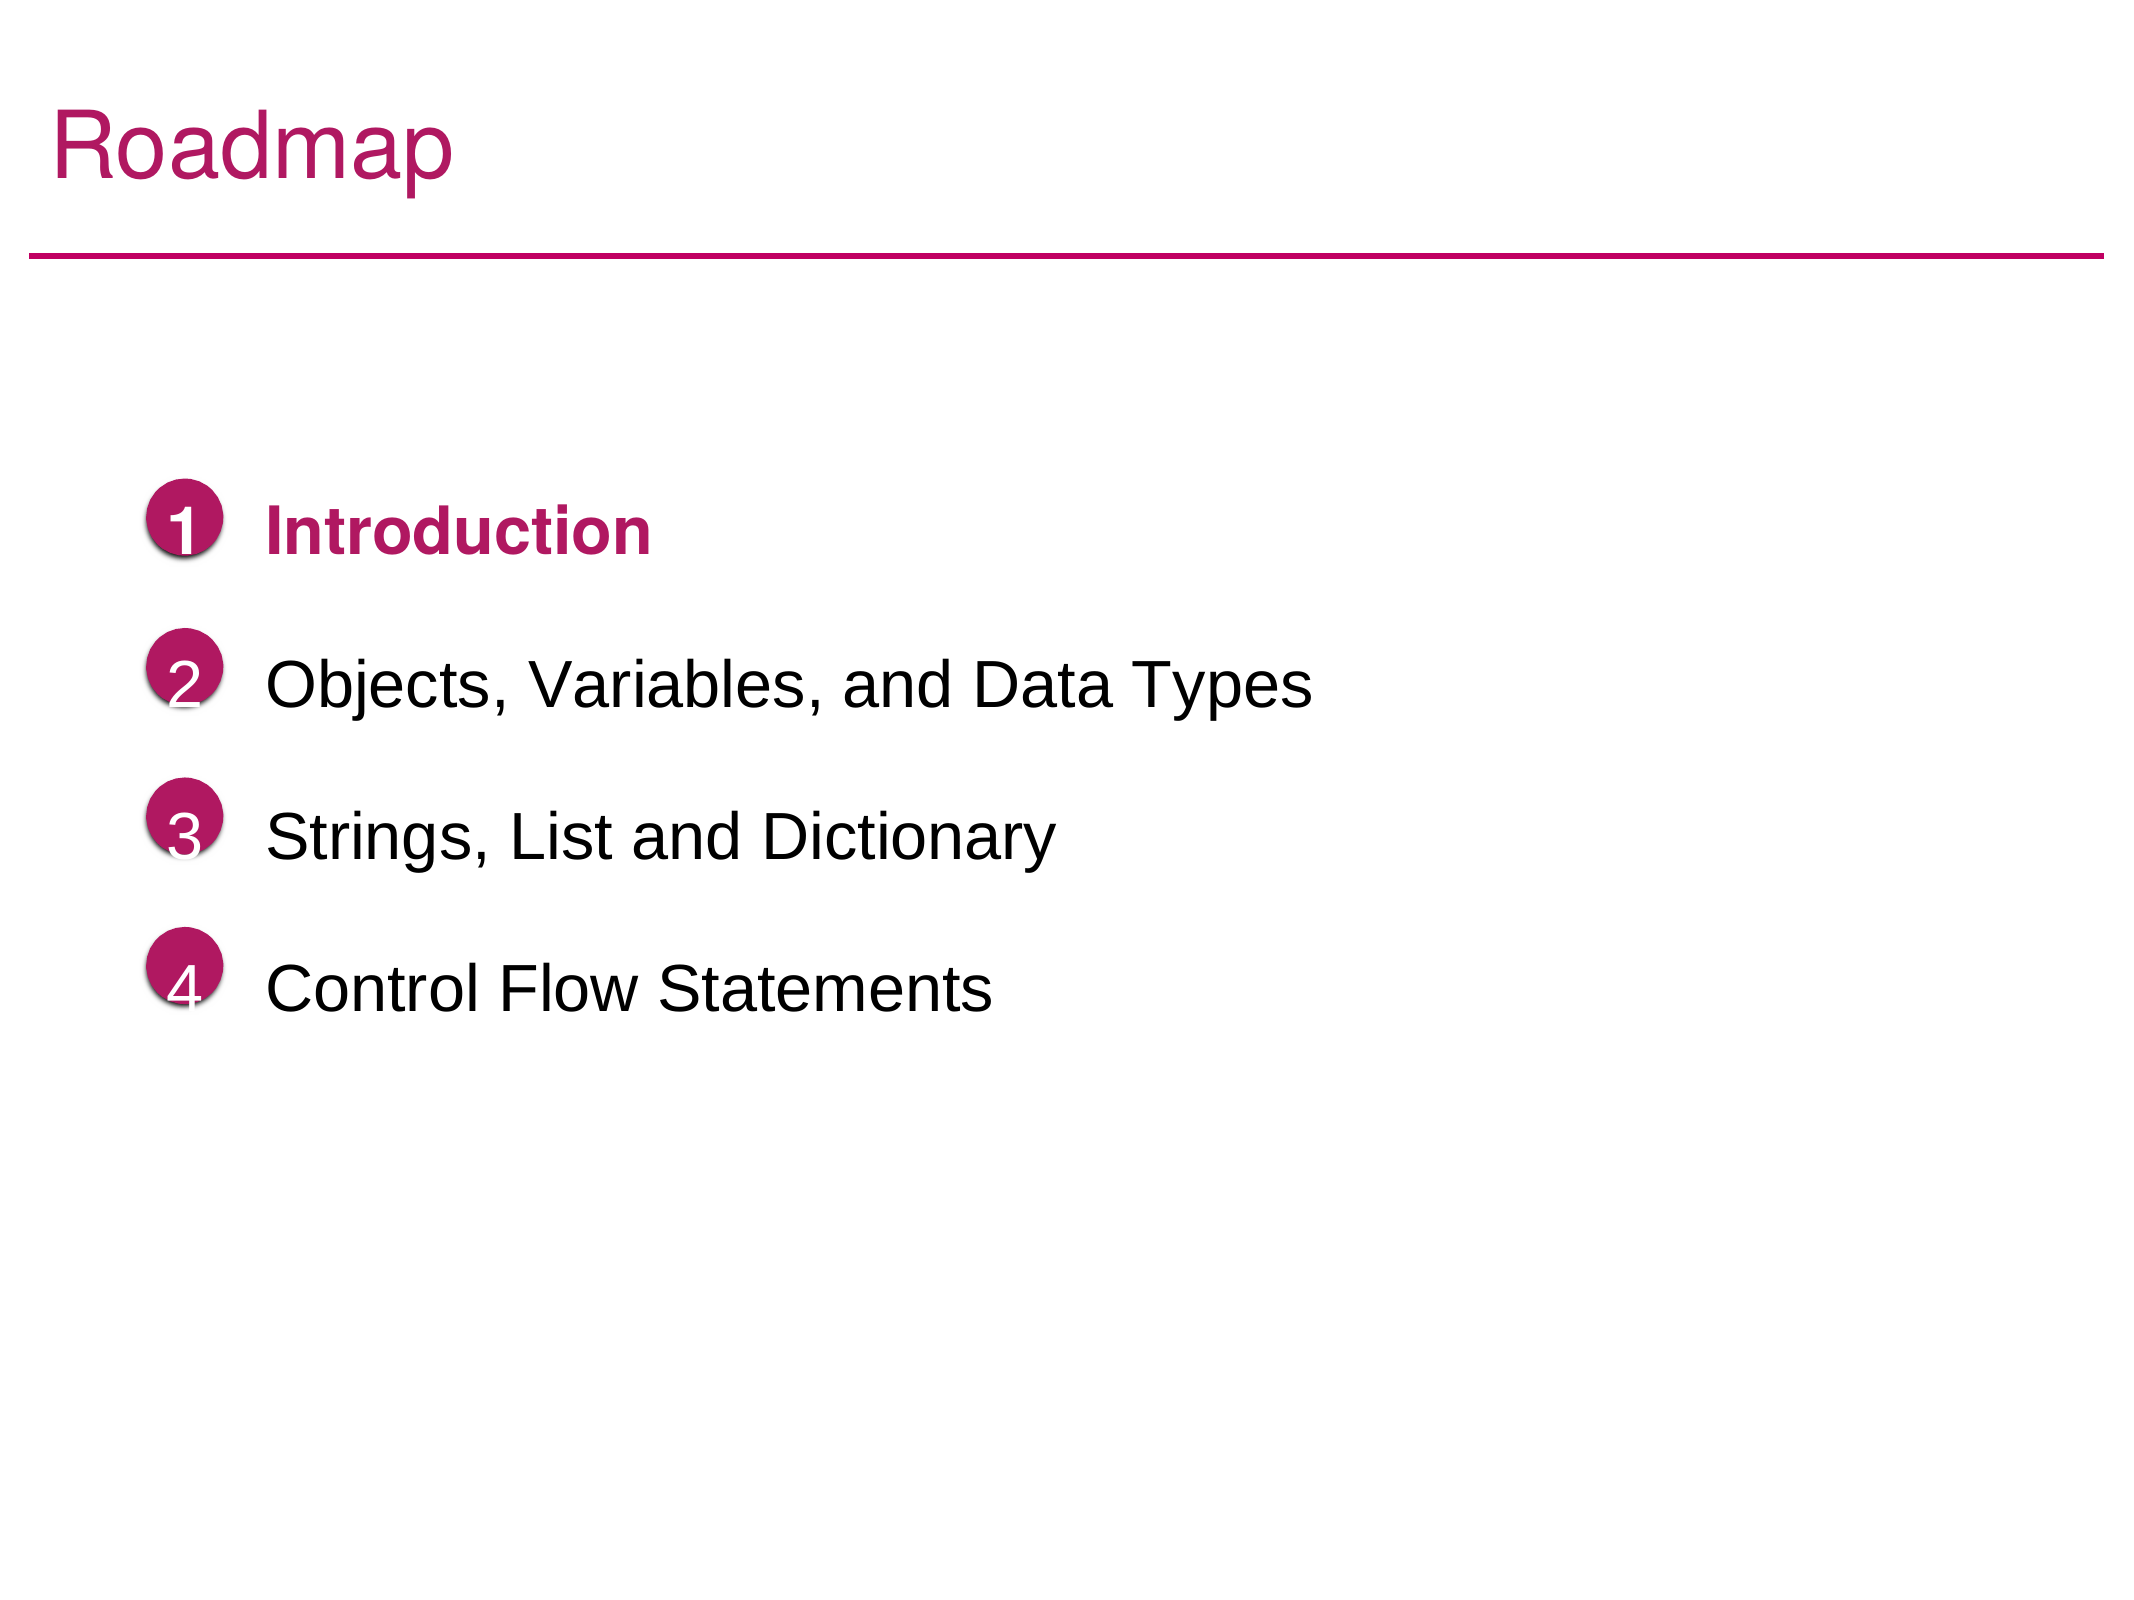

# Roadmap

Introduction

Objects, Variables, and Data Types

Strings, List and Dictionary

Control Flow Statements